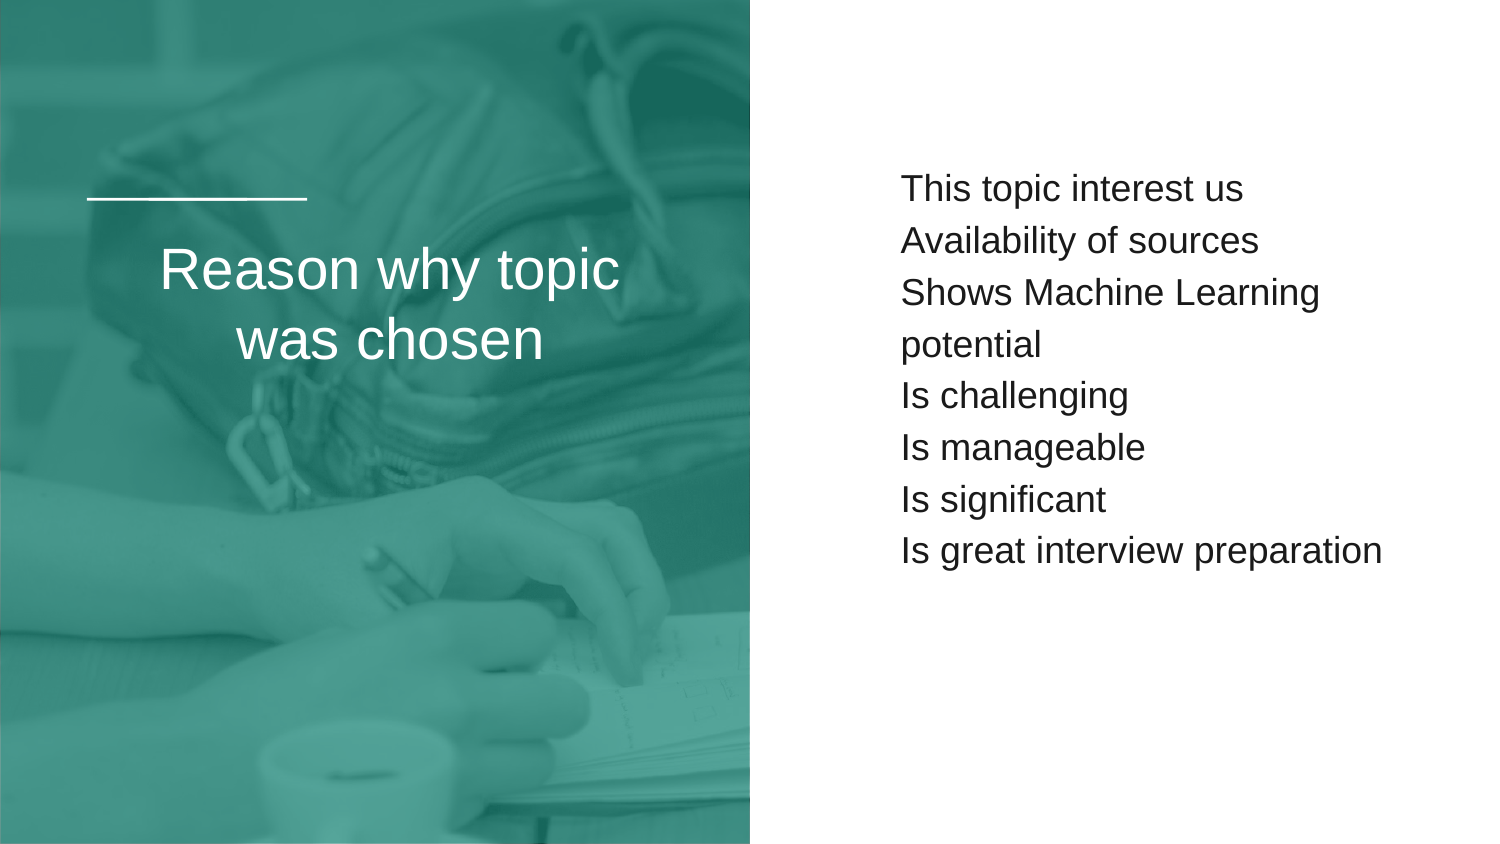

This topic interest us
Availability of sources
Shows Machine Learning potential
Is challenging
Is manageable
Is significant
Is great interview preparation
# Reason why topic was chosen